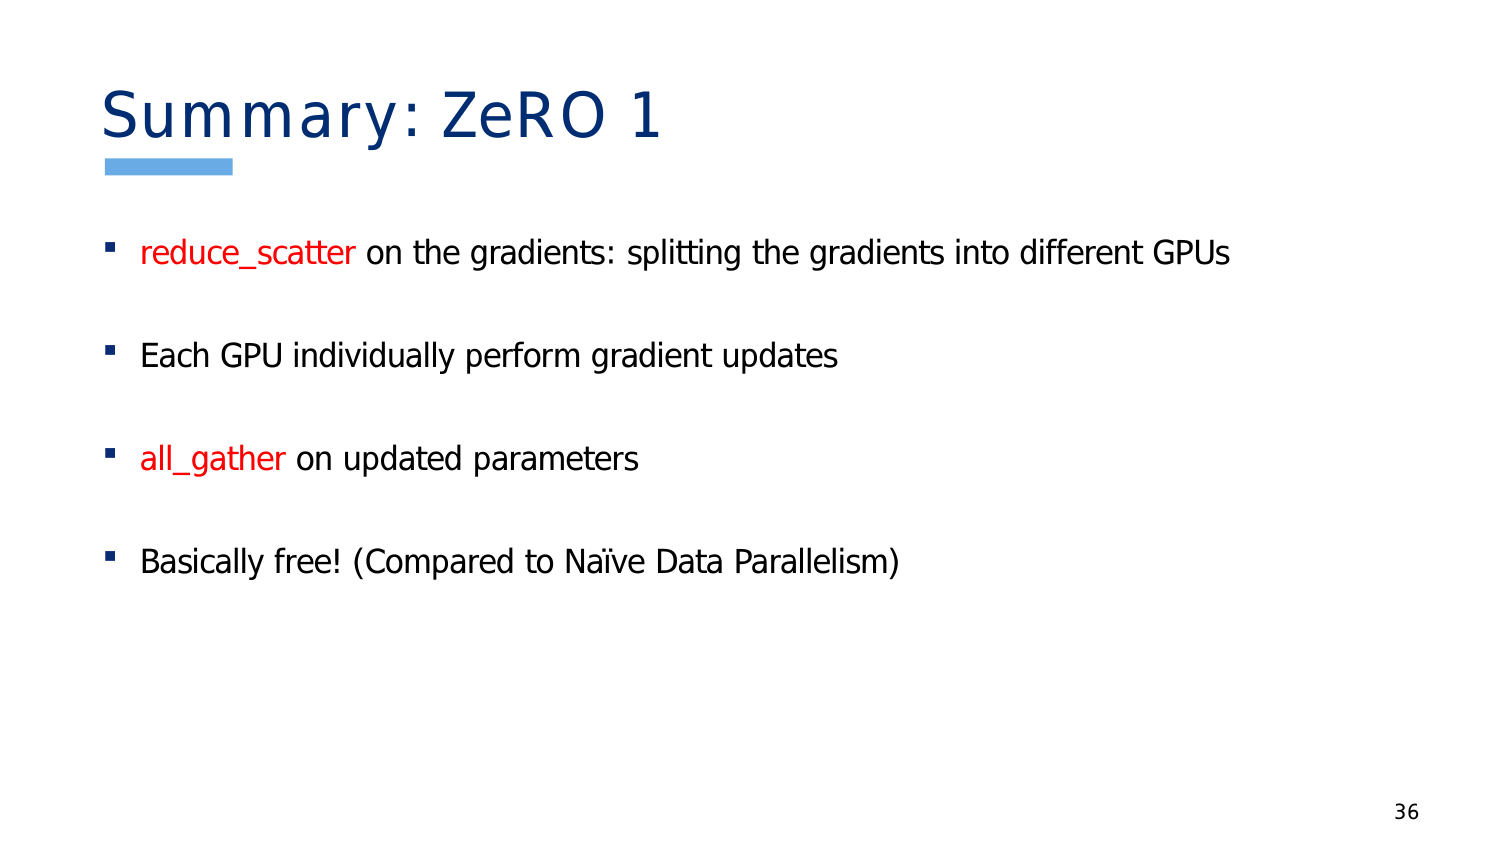

# Summary: ZeRO 1
reduce_scatter on the gradients: splitting the gradients into different GPUs

Each GPU individually perform gradient updates

all_gather on updated parameters

Basically free! (Compared to Naïve Data Parallelism)